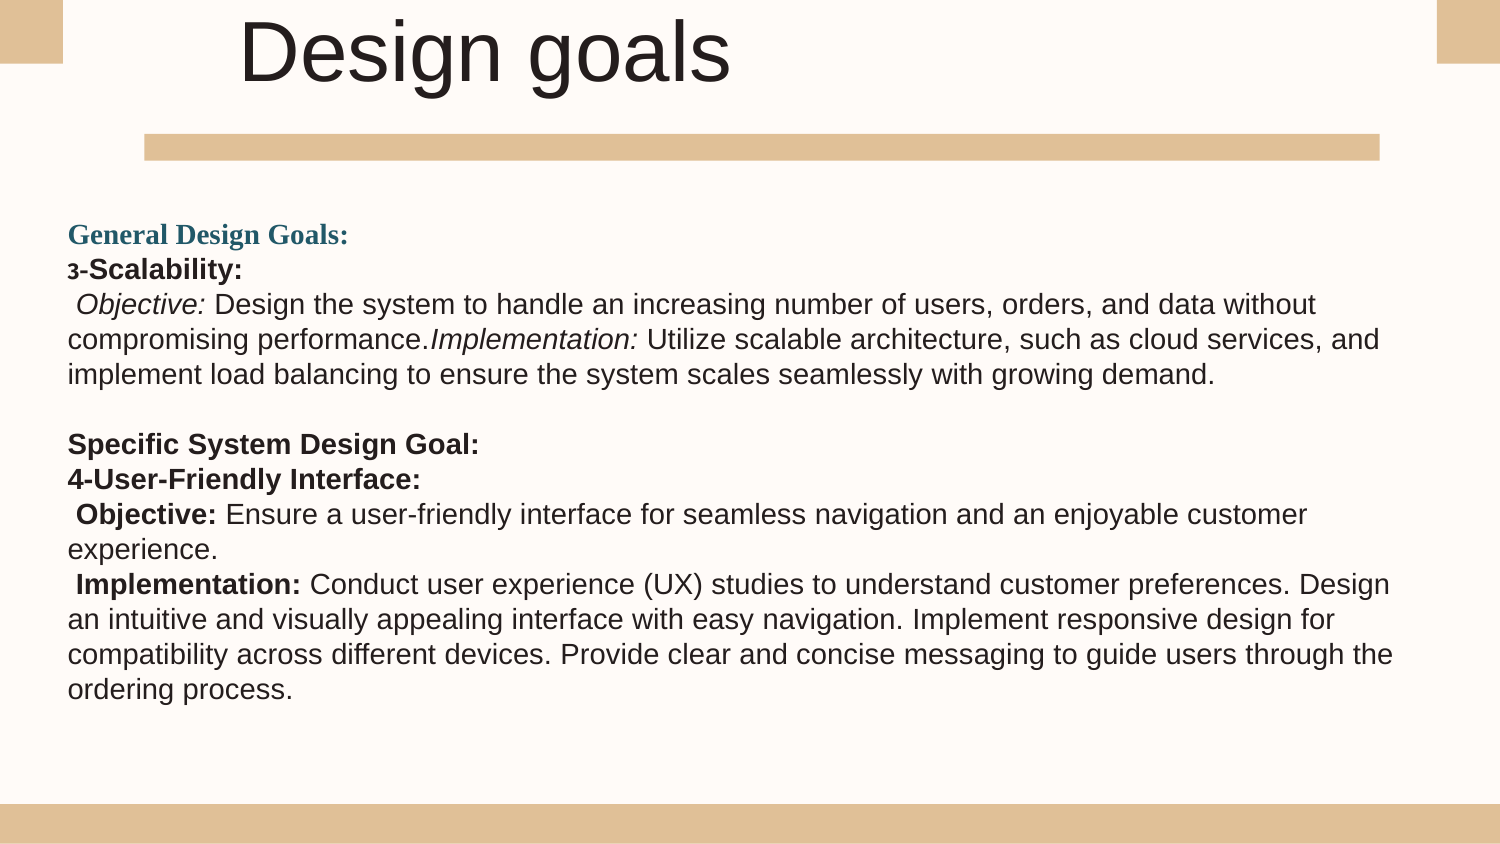

# Design goals

General Design Goals:
3-Scalability:
 Objective: Design the system to handle an increasing number of users, orders, and data without compromising performance.Implementation: Utilize scalable architecture, such as cloud services, and implement load balancing to ensure the system scales seamlessly with growing demand.

Specific System Design Goal:
4-User-Friendly Interface:
 Objective: Ensure a user-friendly interface for seamless navigation and an enjoyable customer experience.
 Implementation: Conduct user experience (UX) studies to understand customer preferences. Design an intuitive and visually appealing interface with easy navigation. Implement responsive design for compatibility across different devices. Provide clear and concise messaging to guide users through the ordering process.